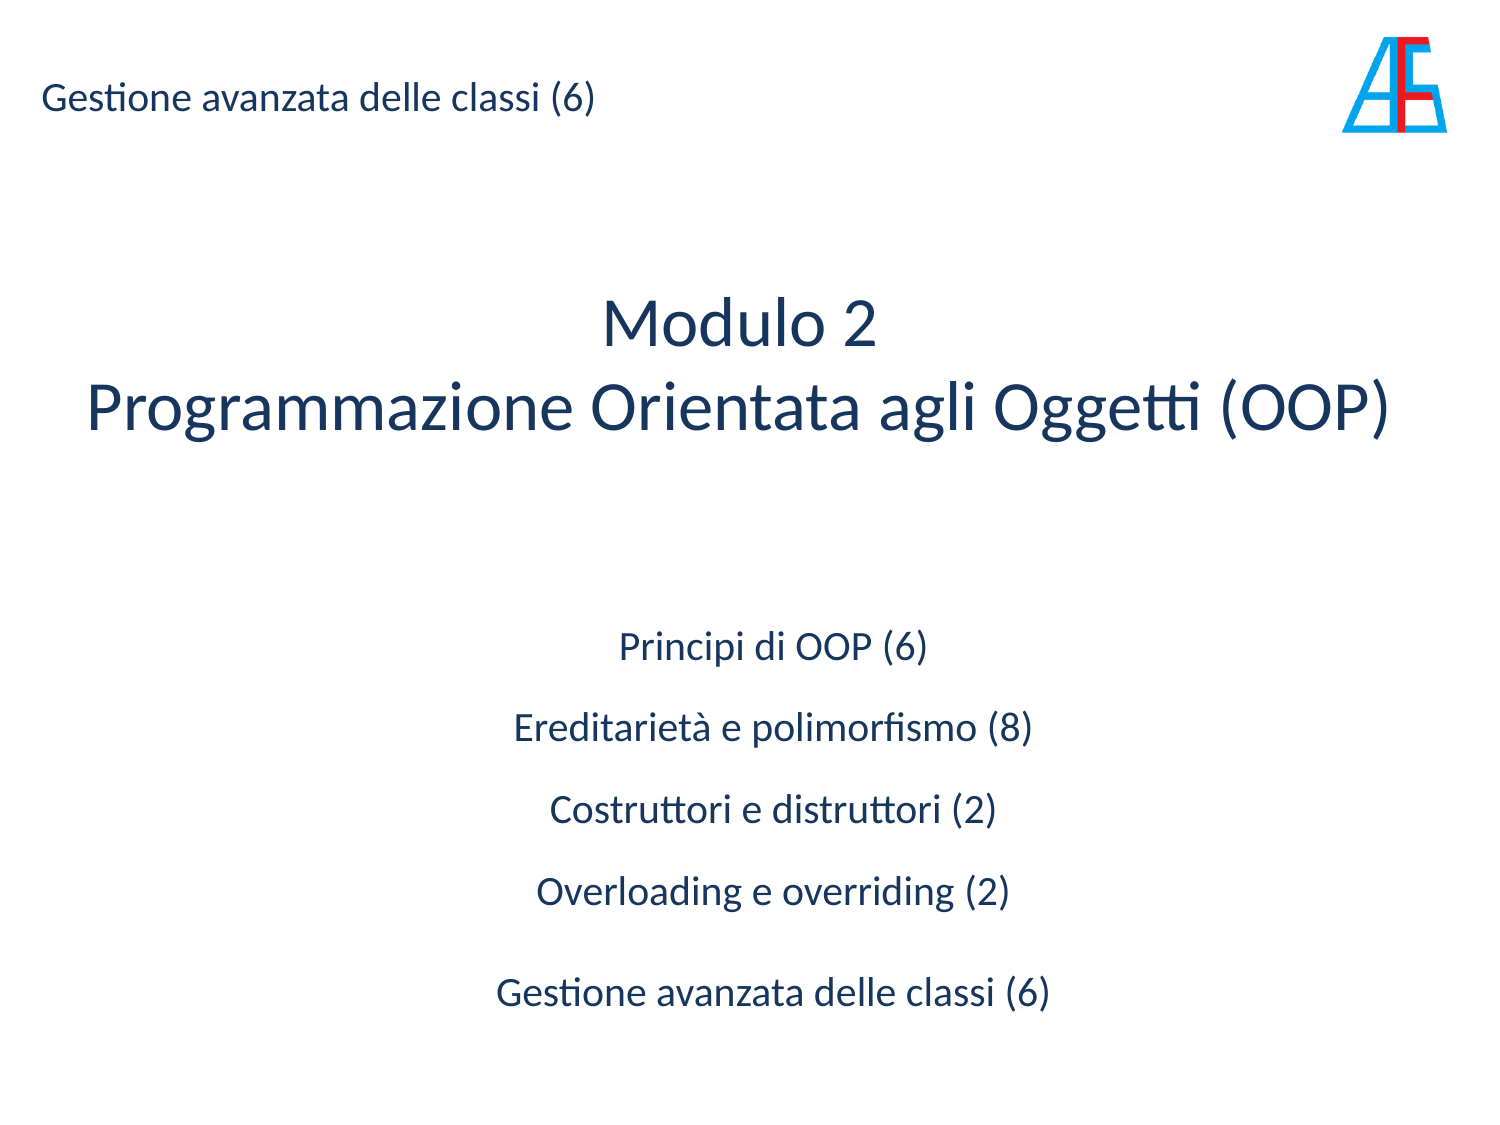

Gestione avanzata delle classi (6)
# Modulo 2 Programmazione Orientata agli Oggetti (OOP)
Principi di OOP (6)
Ereditarietà e polimorfismo (8)
Costruttori e distruttori (2)
Overloading e overriding (2)
Gestione avanzata delle classi (6)